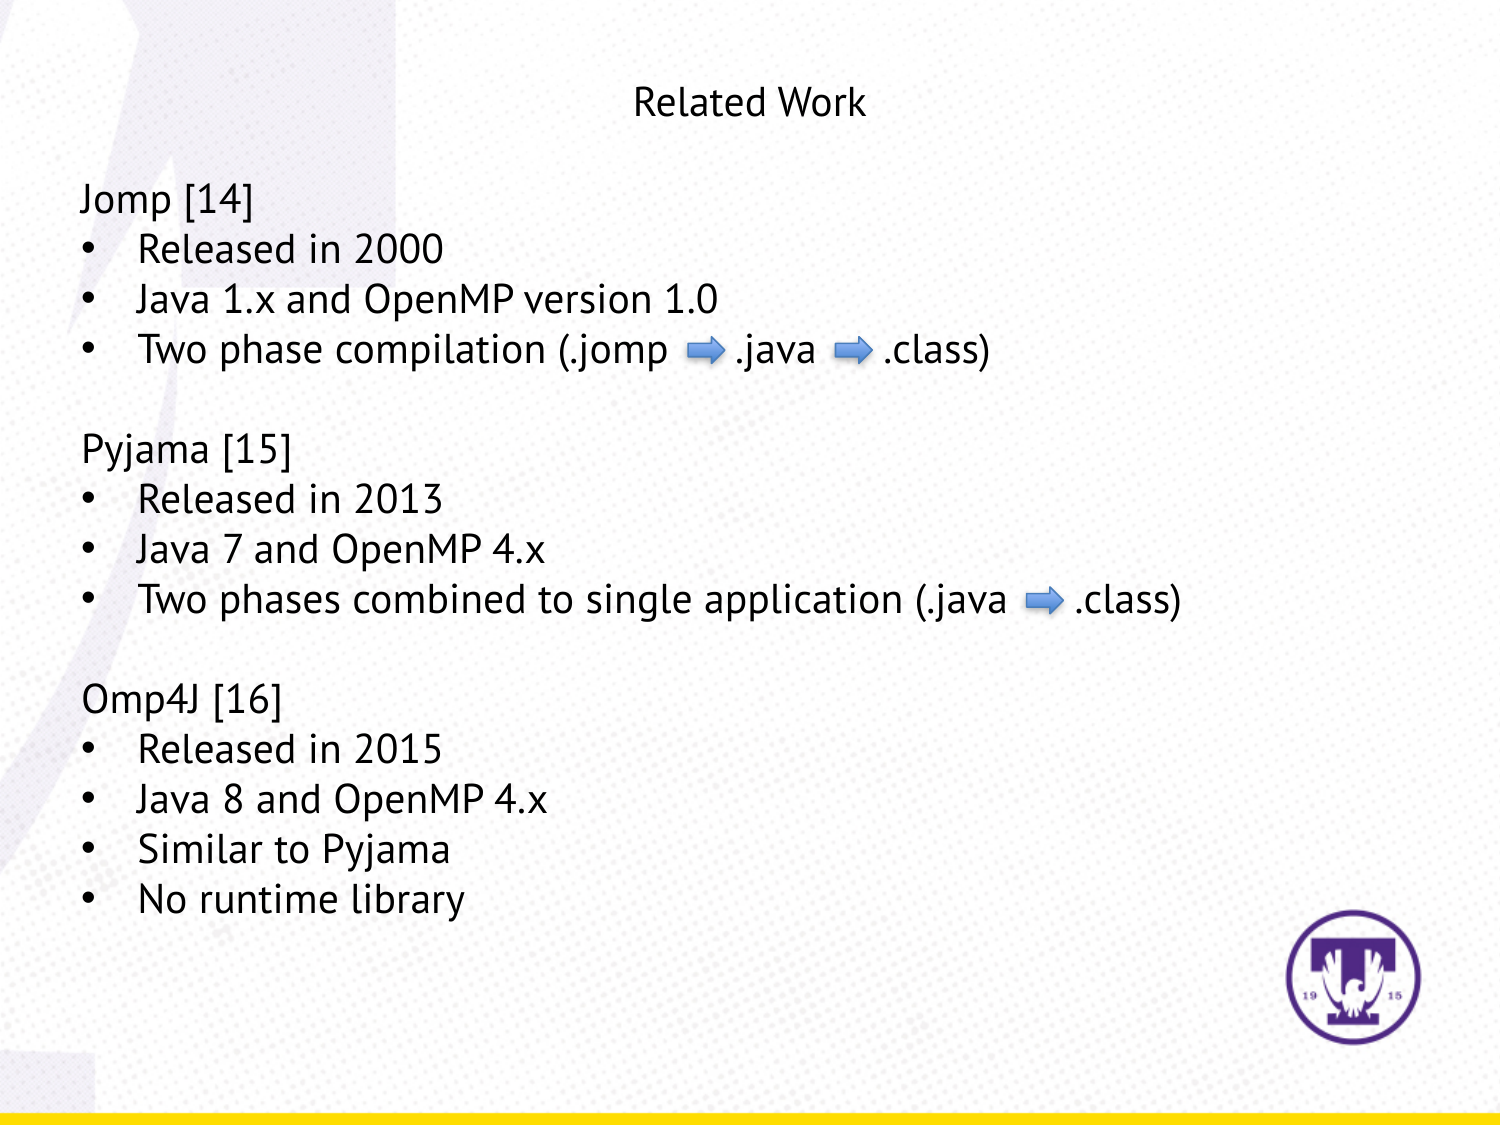

Related Work
Jomp [14]
Released in 2000
Java 1.x and OpenMP version 1.0
Two phase compilation (.jomp      .java      .class)

Pyjama [15]
Released in 2013
Java 7 and OpenMP 4.x
Two phases combined to single application (.java      .class)

Omp4J [16]
Released in 2015
Java 8 and OpenMP 4.x
Similar to Pyjama
No runtime library